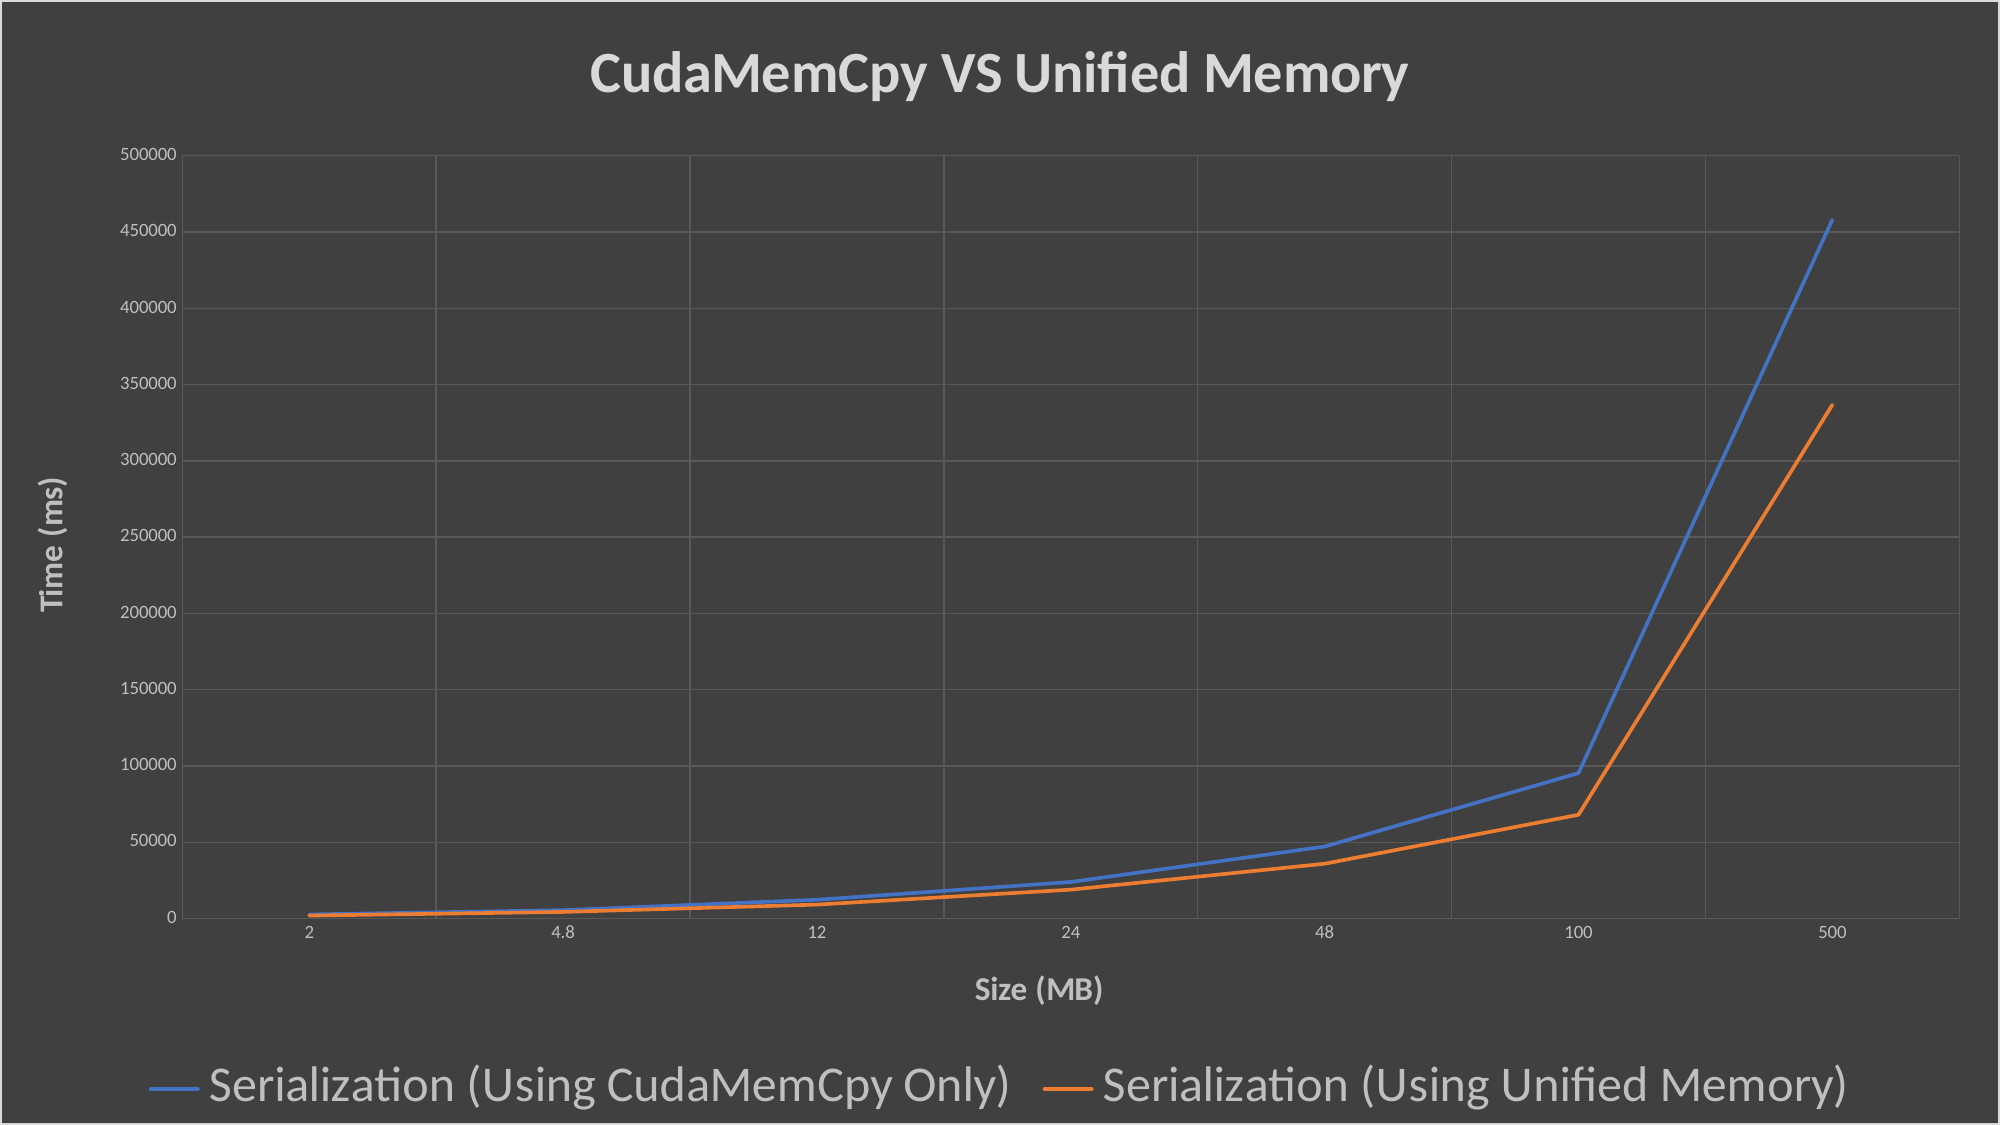

### Chart: CudaMemCpy VS Unified Memory

| Category | Serialization (Using CudaMemCpy Only) | Serialization (Using Unified Memory) |
|---|---|---|
| 2 | 2700.0 | 1960.0 |
| 4.8 | 5500.0 | 4340.0 |
| 12 | 12300.0 | 9144.0 |
| 24 | 24000.0 | 18943.0 |
| 48 | 47200.0 | 35940.0 |
| 100 | 95300.0 | 68000.0 |
| 500 | 458000.0 | 336685.0 |
25